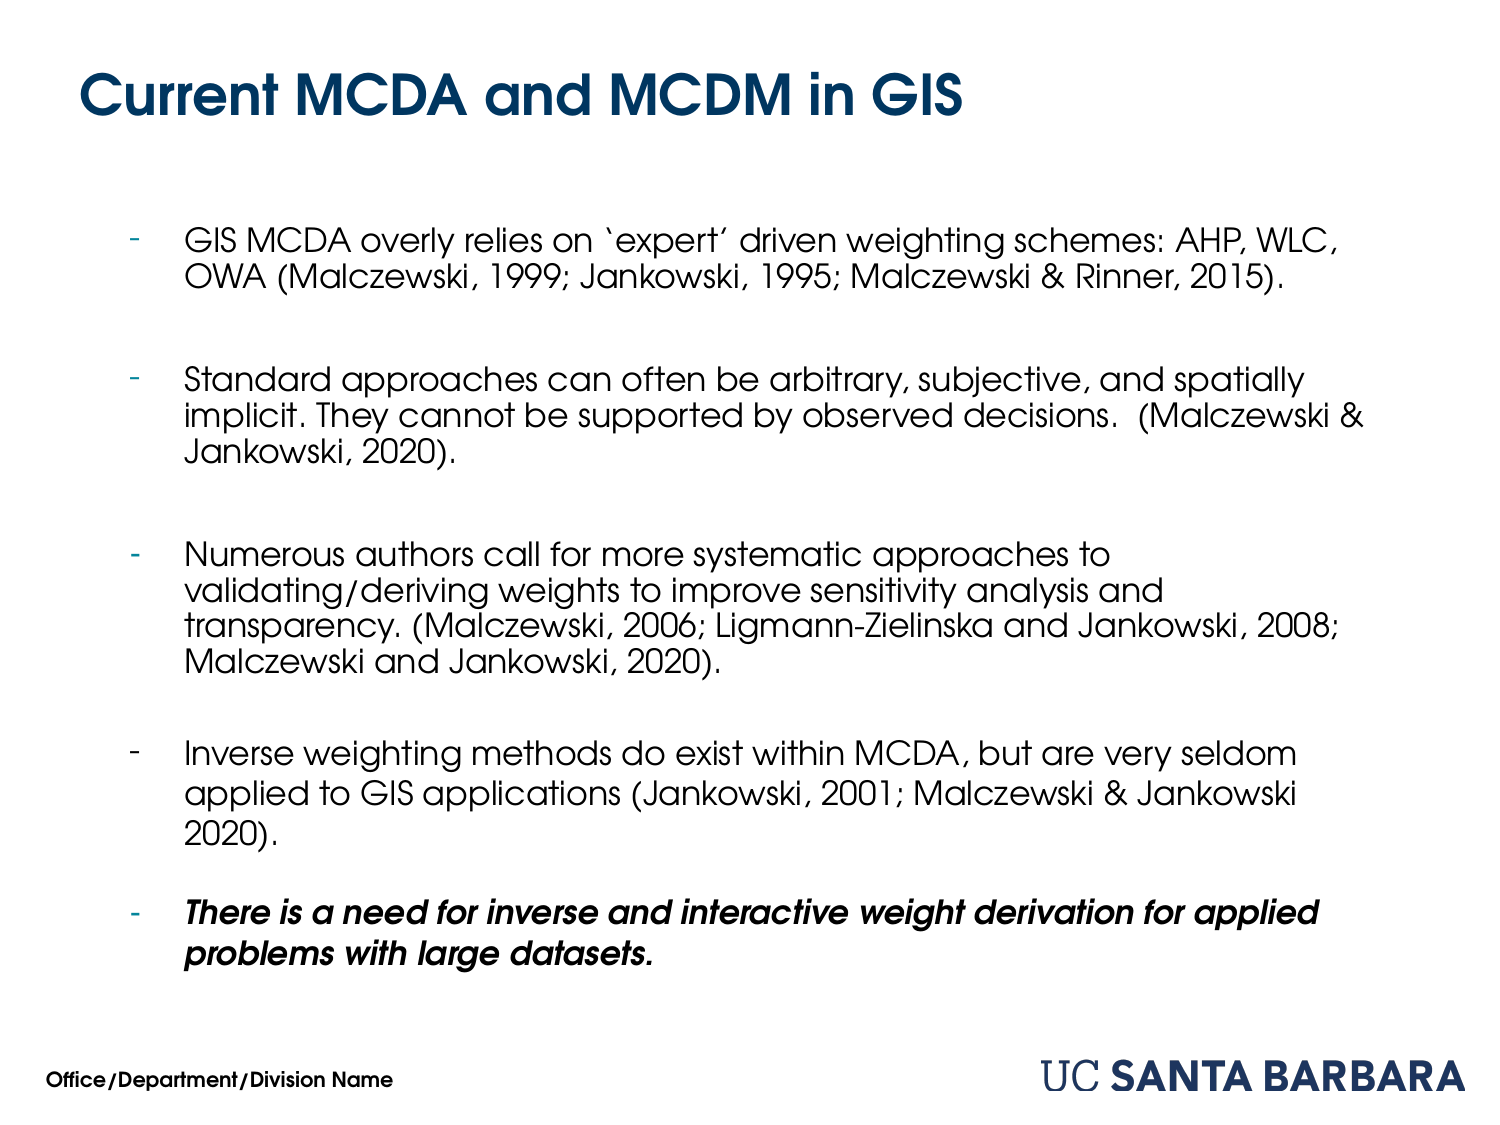

# Current MCDA and MCDM in GIS
GIS MCDA overly relies on ‘expert’ driven weighting schemes: AHP, WLC, OWA (Malczewski, 1999; Jankowski, 1995; Malczewski & Rinner, 2015).

Standard approaches can often be arbitrary, subjective, and spatially implicit. They cannot be supported by observed decisions.  (Malczewski & Jankowski, 2020).

Numerous authors call for more systematic approaches to validating/deriving weights to improve sensitivity analysis and transparency. (Malczewski, 2006; Ligmann-Zielinska and Jankowski, 2008; Malczewski and Jankowski, 2020).

Inverse weighting methods do exist within MCDA, but are very seldom applied to GIS applications (Jankowski, 2001; Malczewski & Jankowski 2020).

There is a need for inverse and interactive weight derivation for applied problems with large datasets.